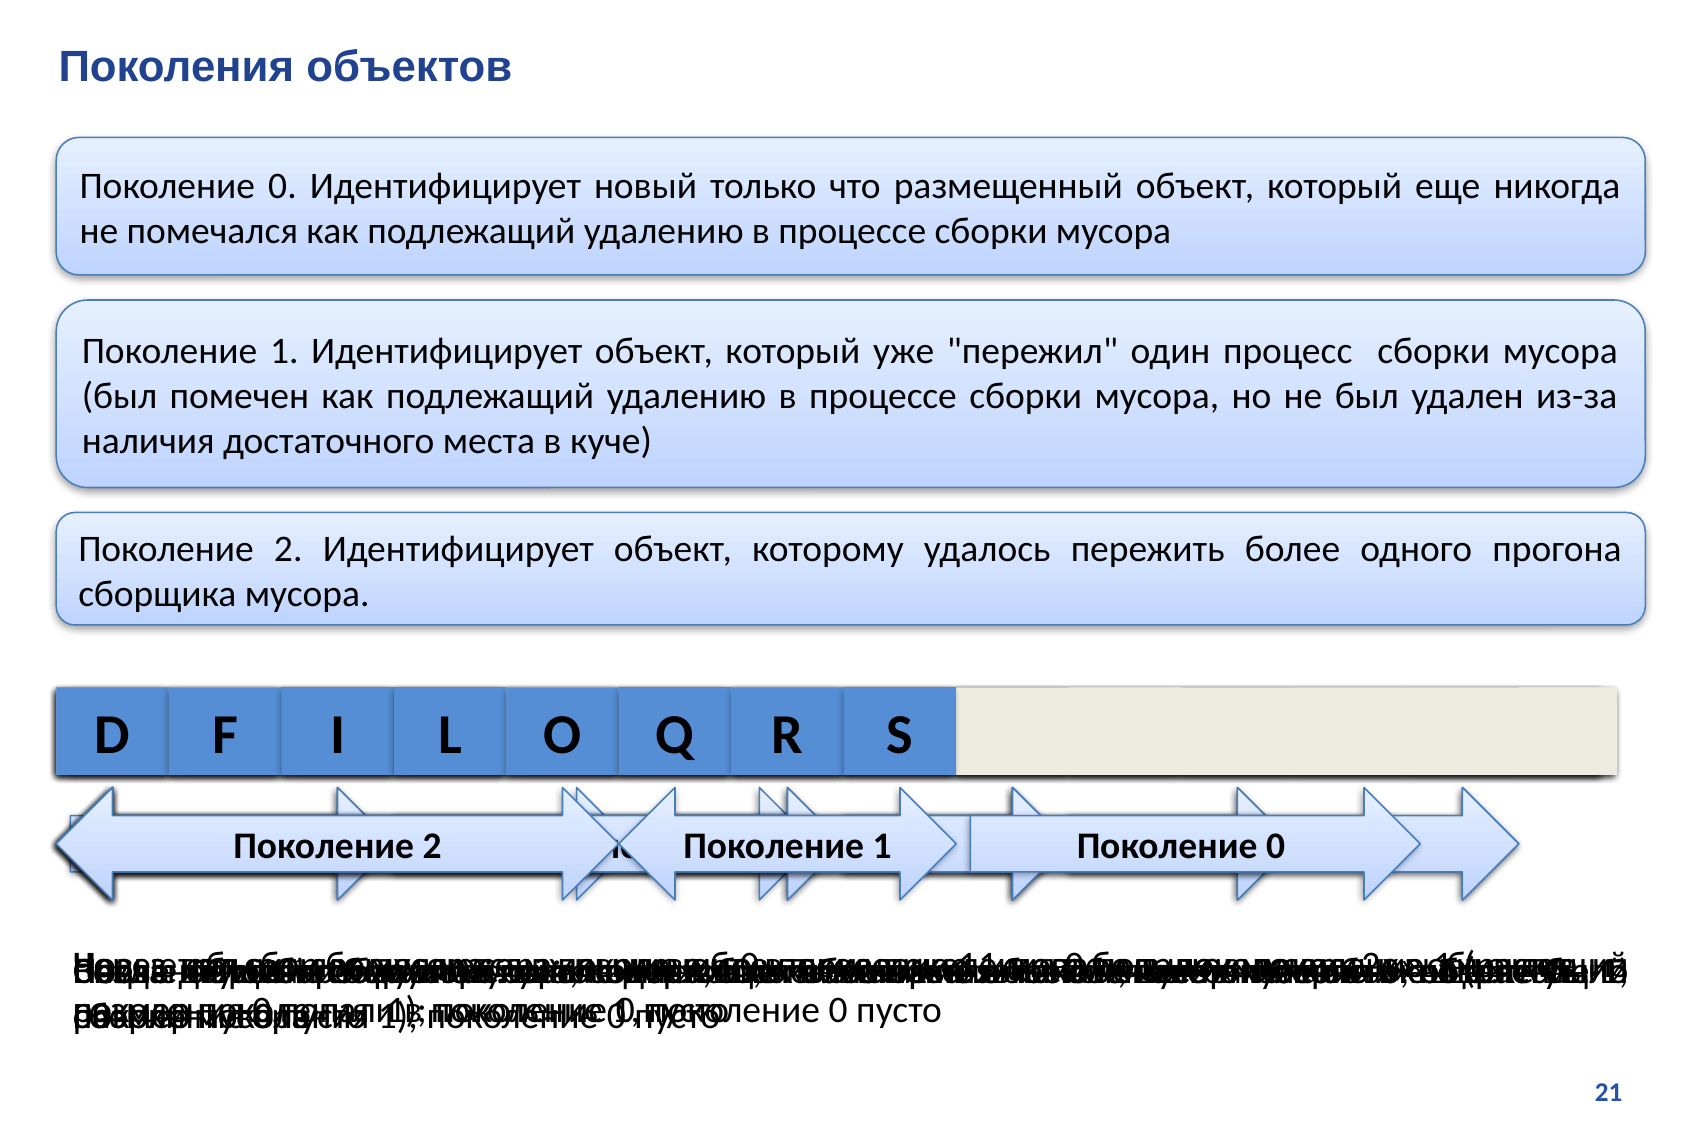

# Поколения объектов
Поколение 0. Идентифицирует новый только что размещенный объект, который еще никогда не помечался как подлежащий удалению в процессе сборки мусора
Поколение 1. Идентифицирует объект, который уже "пережил" один процесс  сборки мусора (был помечен как подлежащий удалению в процессе сборки мусора, но не был удален из-за наличия достаточного места в куче)
Поколение 2. Идентифицирует объект, которому удалось пережить более одного прогона сборщика мусора.
A
B
D

Поколение 1
Поколение 0
A
B
D
F
G
H
I
J
K

Поколение 1
Поколение 0
A
B
D
F
G
I
K

Поколение 1
Поколение 0
A
B
D
F
G
I
K
L
M
N
O

Поколение 1
Поколение 0
A
B
D
F
G
I
K
L
O

Поколение 1
Поколение 0
A
B
D
F
G
I
K
L
O
P
Q
R
S

Поколение 1
Поколение 0
D
F
I
L
O
Q
R
S

Поколение 2
Поколение 1
Поколение 0
A
B
C
D
E

Поколение 0
Через три сборки мусора: выжившие объекты из поколения 0 попали в поколение 1 (растущий размер поколения  1); поколение 0 пусто
Новые объекты выделяются в поколении 0; поколение 1 имеет больше «мусорных» объектов
Через четыре сборки мусора: выжившие в поколение 1 попали в поколение 2, выжившие из поколения 0 попали в поколение 1, поколение 0 пусто
Вновь инициализируемая куча, содержащая некоторые объекты, все поколения 0, еще не было сборки мусора
После первой сборки мусора: выжившие объекты из поколения 0 попали в поколение 1; поколение 0 пусто
Созданы новые объекты в поколении 0; в поколени 1 появились «мусорные» объекты
После двух сборок мусора: выжившие объекты из поколения 0 попали в  поколение 1 (растущий размер поколения 1); поколение 0 пусто
Новые объекты появляются в поколении 0; поколение 1 имеет больше «мусорных» объектов